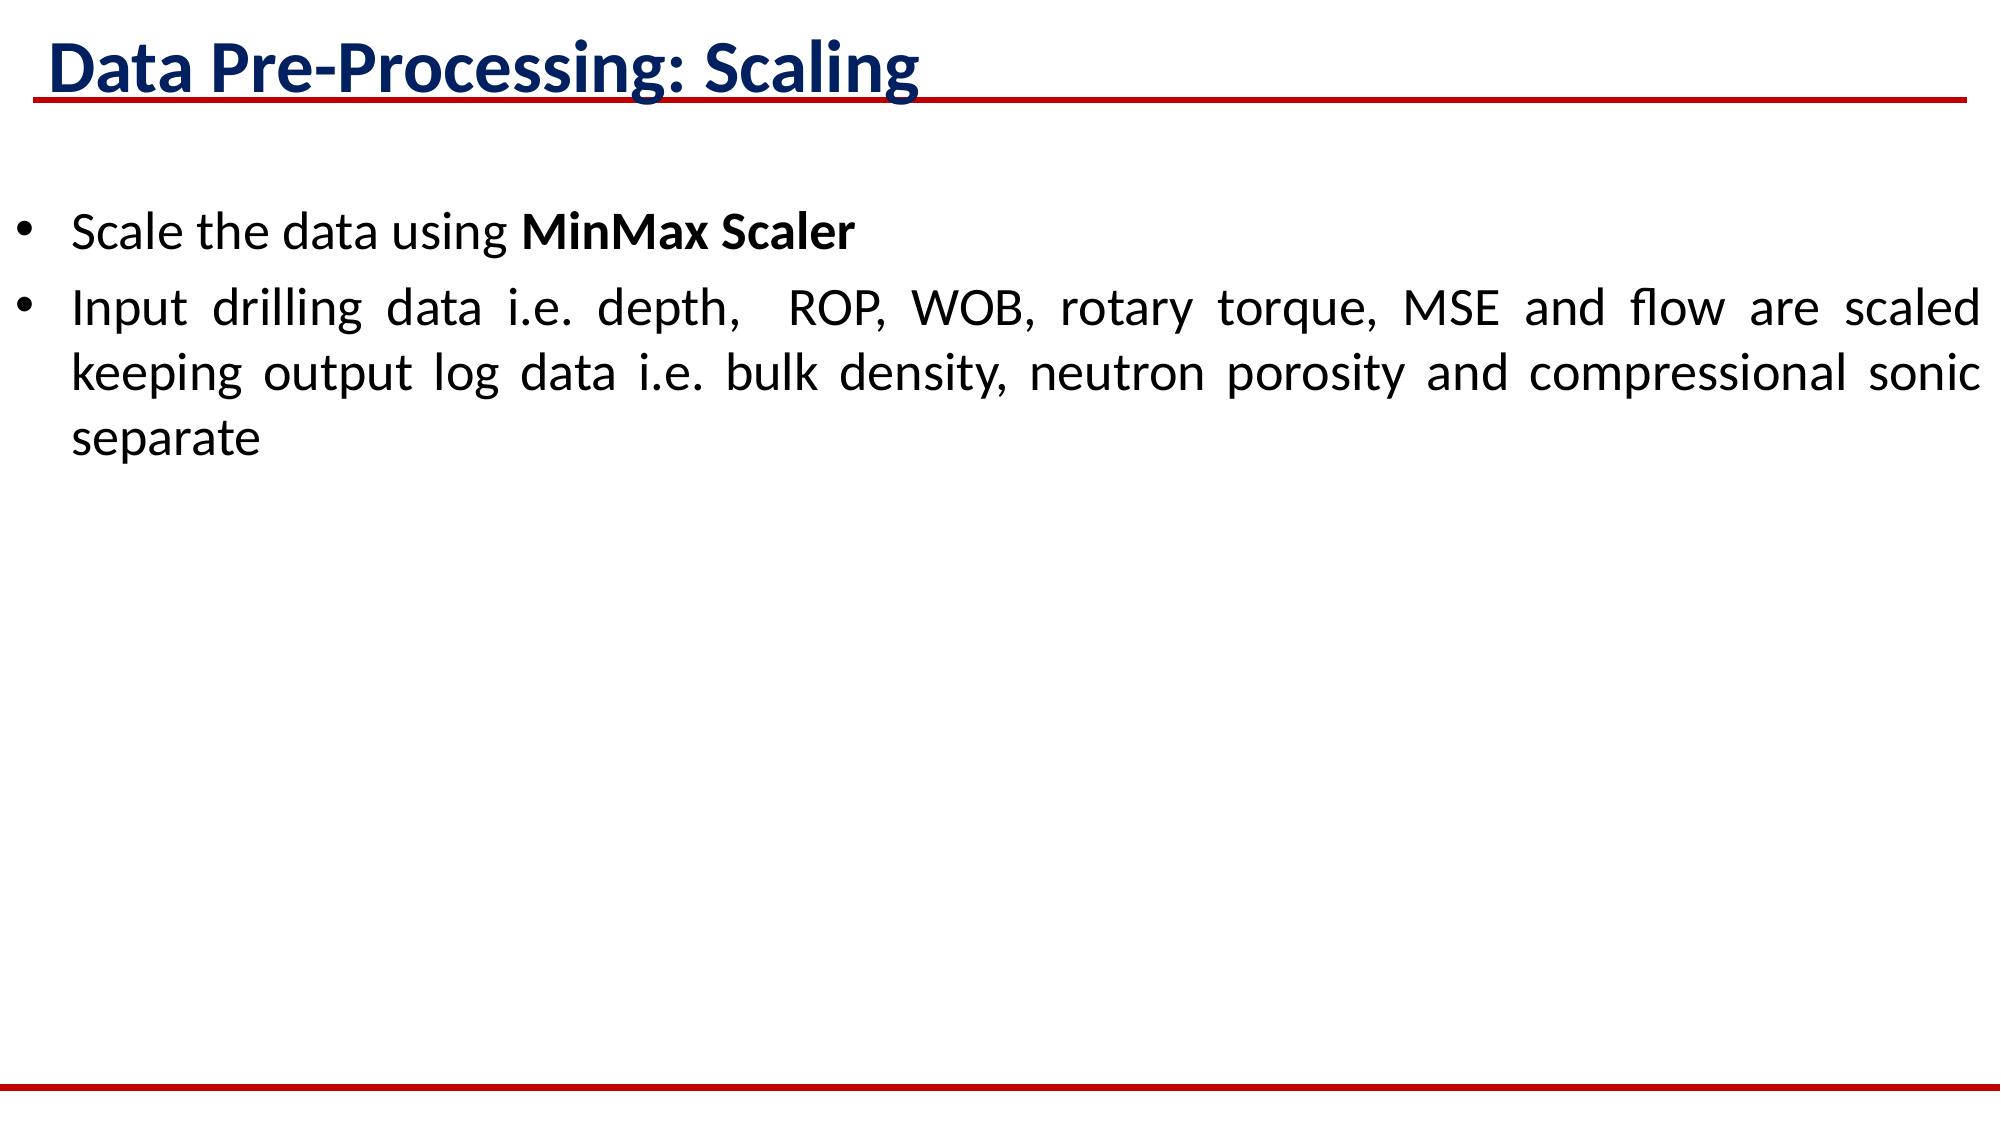

# Data Pre-Processing: Scaling
Scale the data using MinMax Scaler
Input drilling data i.e. depth,  ROP, WOB, rotary torque, MSE and flow are scaled keeping output log data i.e. bulk density, neutron porosity and compressional sonic separate